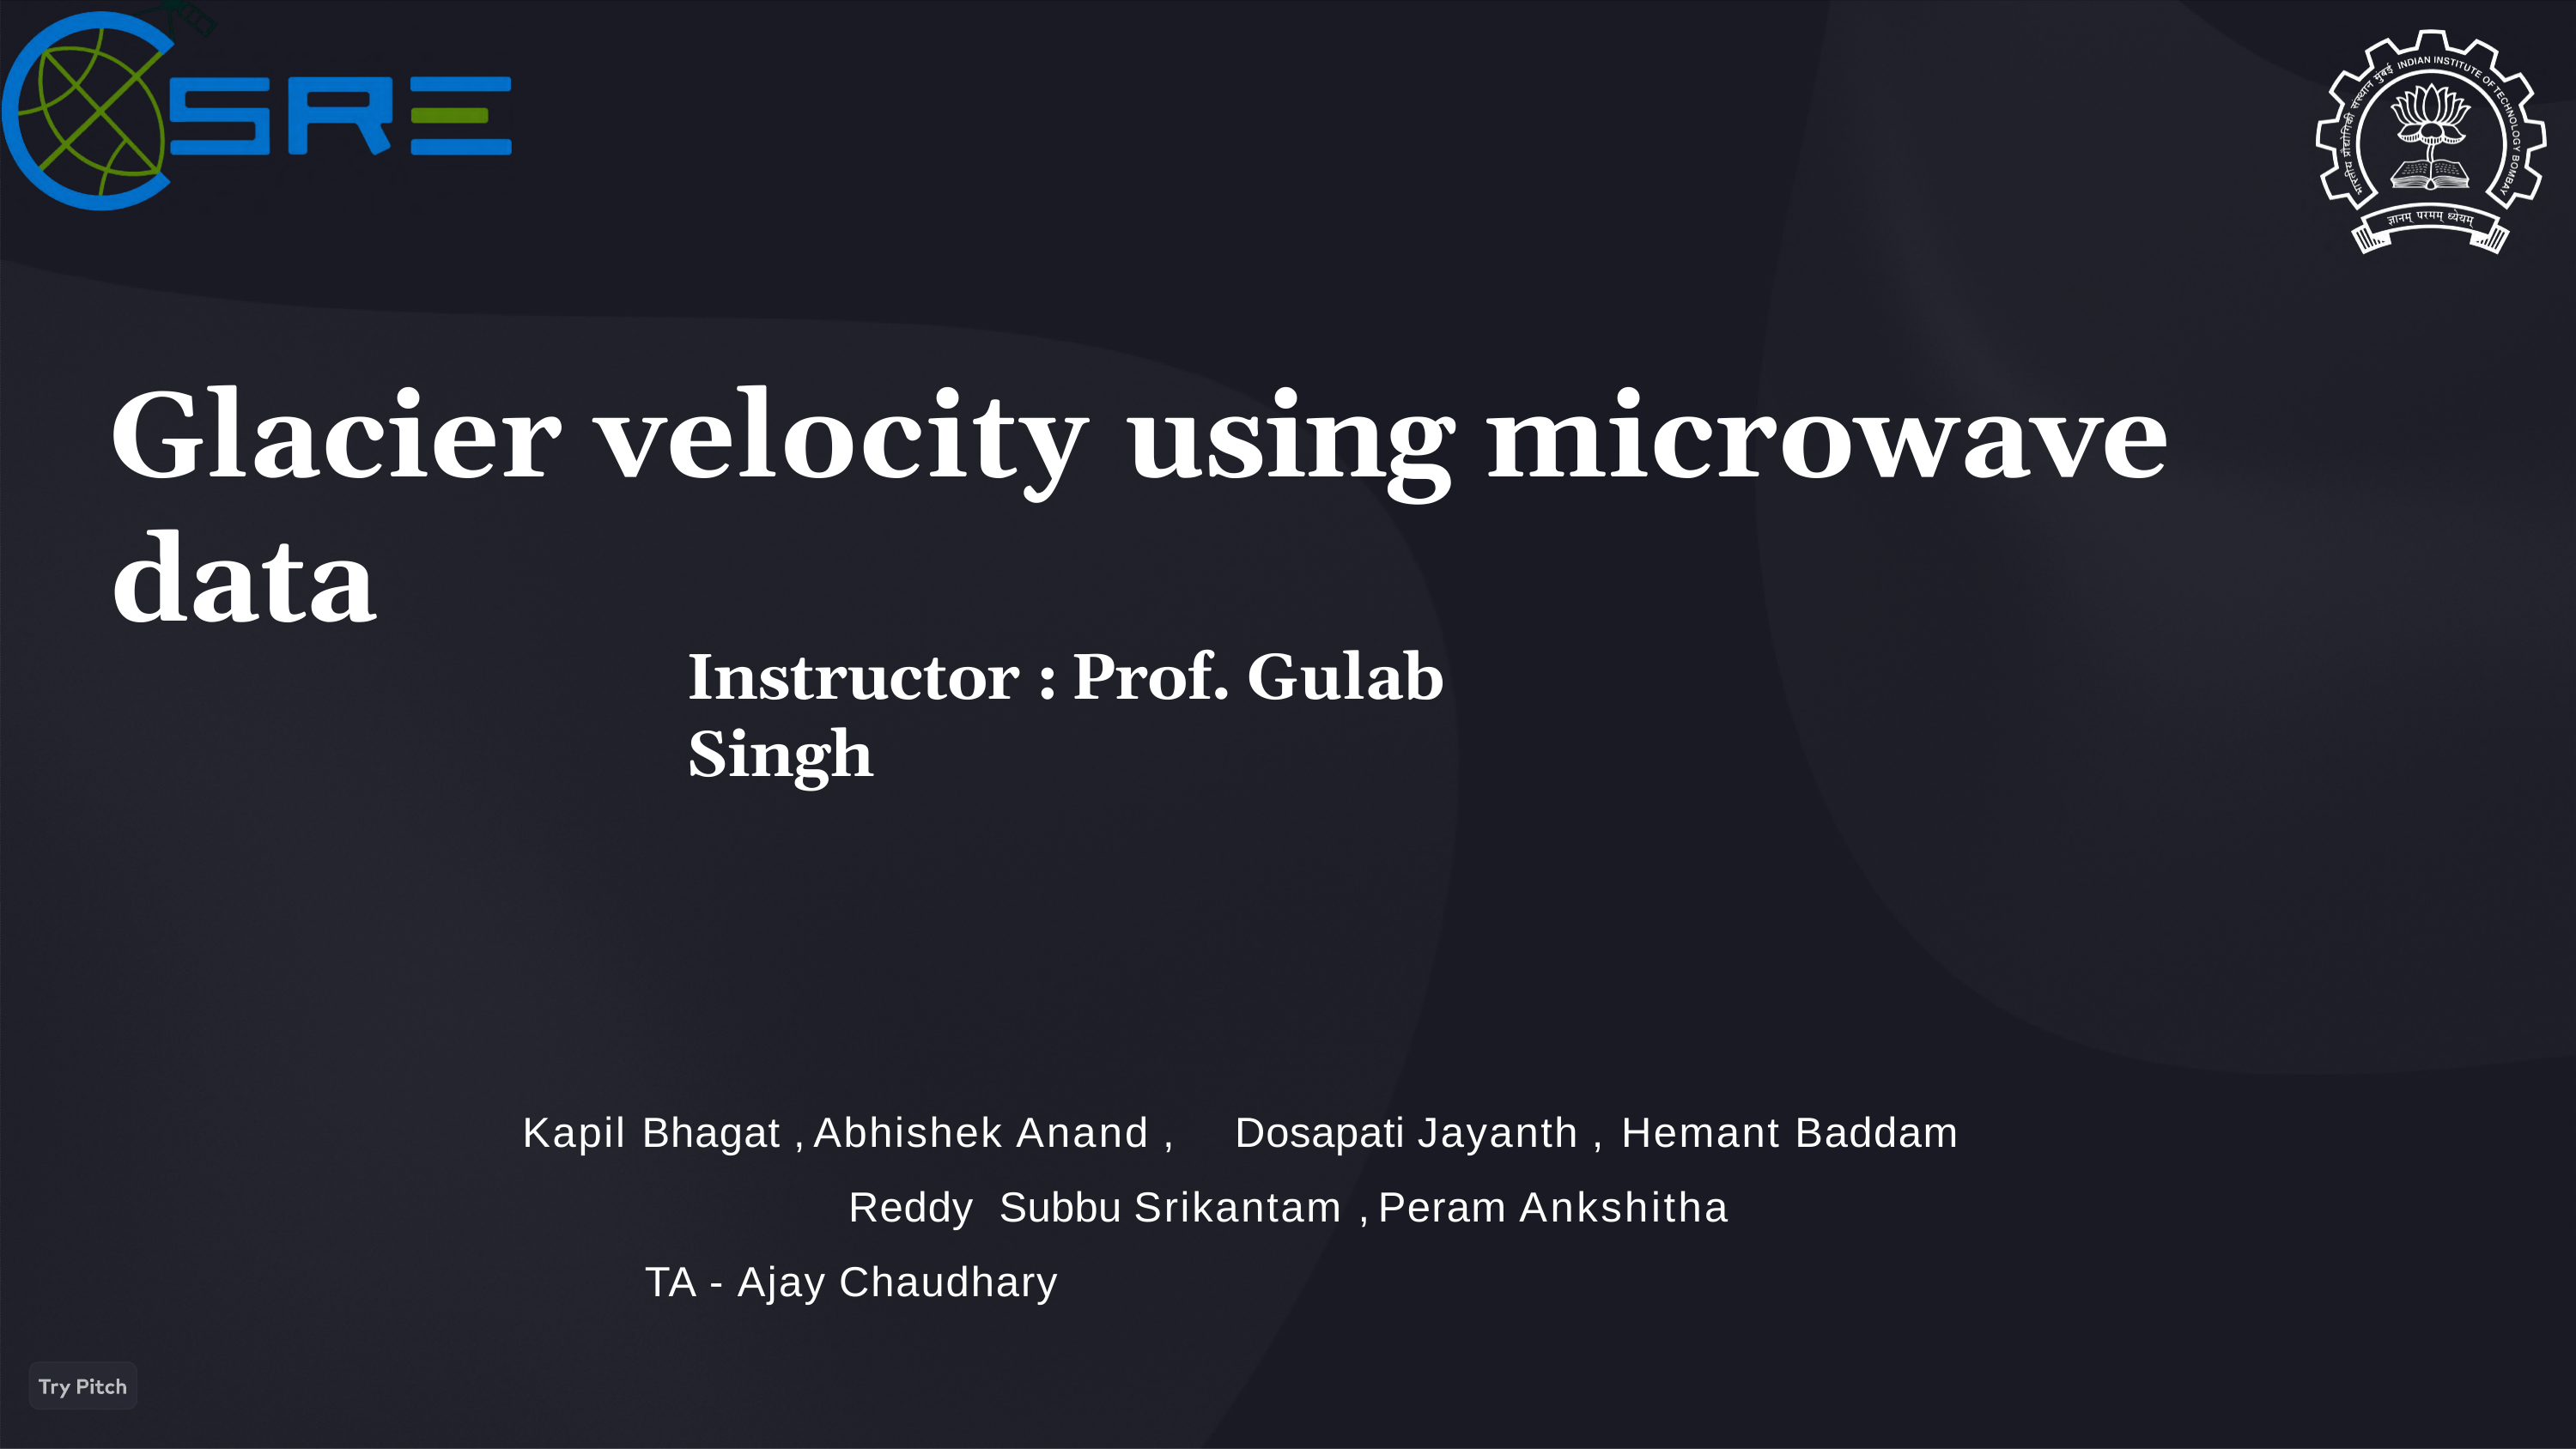

# Glacier velocity using microwave data
Instructor : Prof. Gulab Singh
Kapil Bhagat , Abhishek Anand ,	Dosapati Jayanth ,	Hemant Baddam Reddy  Subbu Srikantam , Peram Ankshitha
TA - Ajay Chaudhary